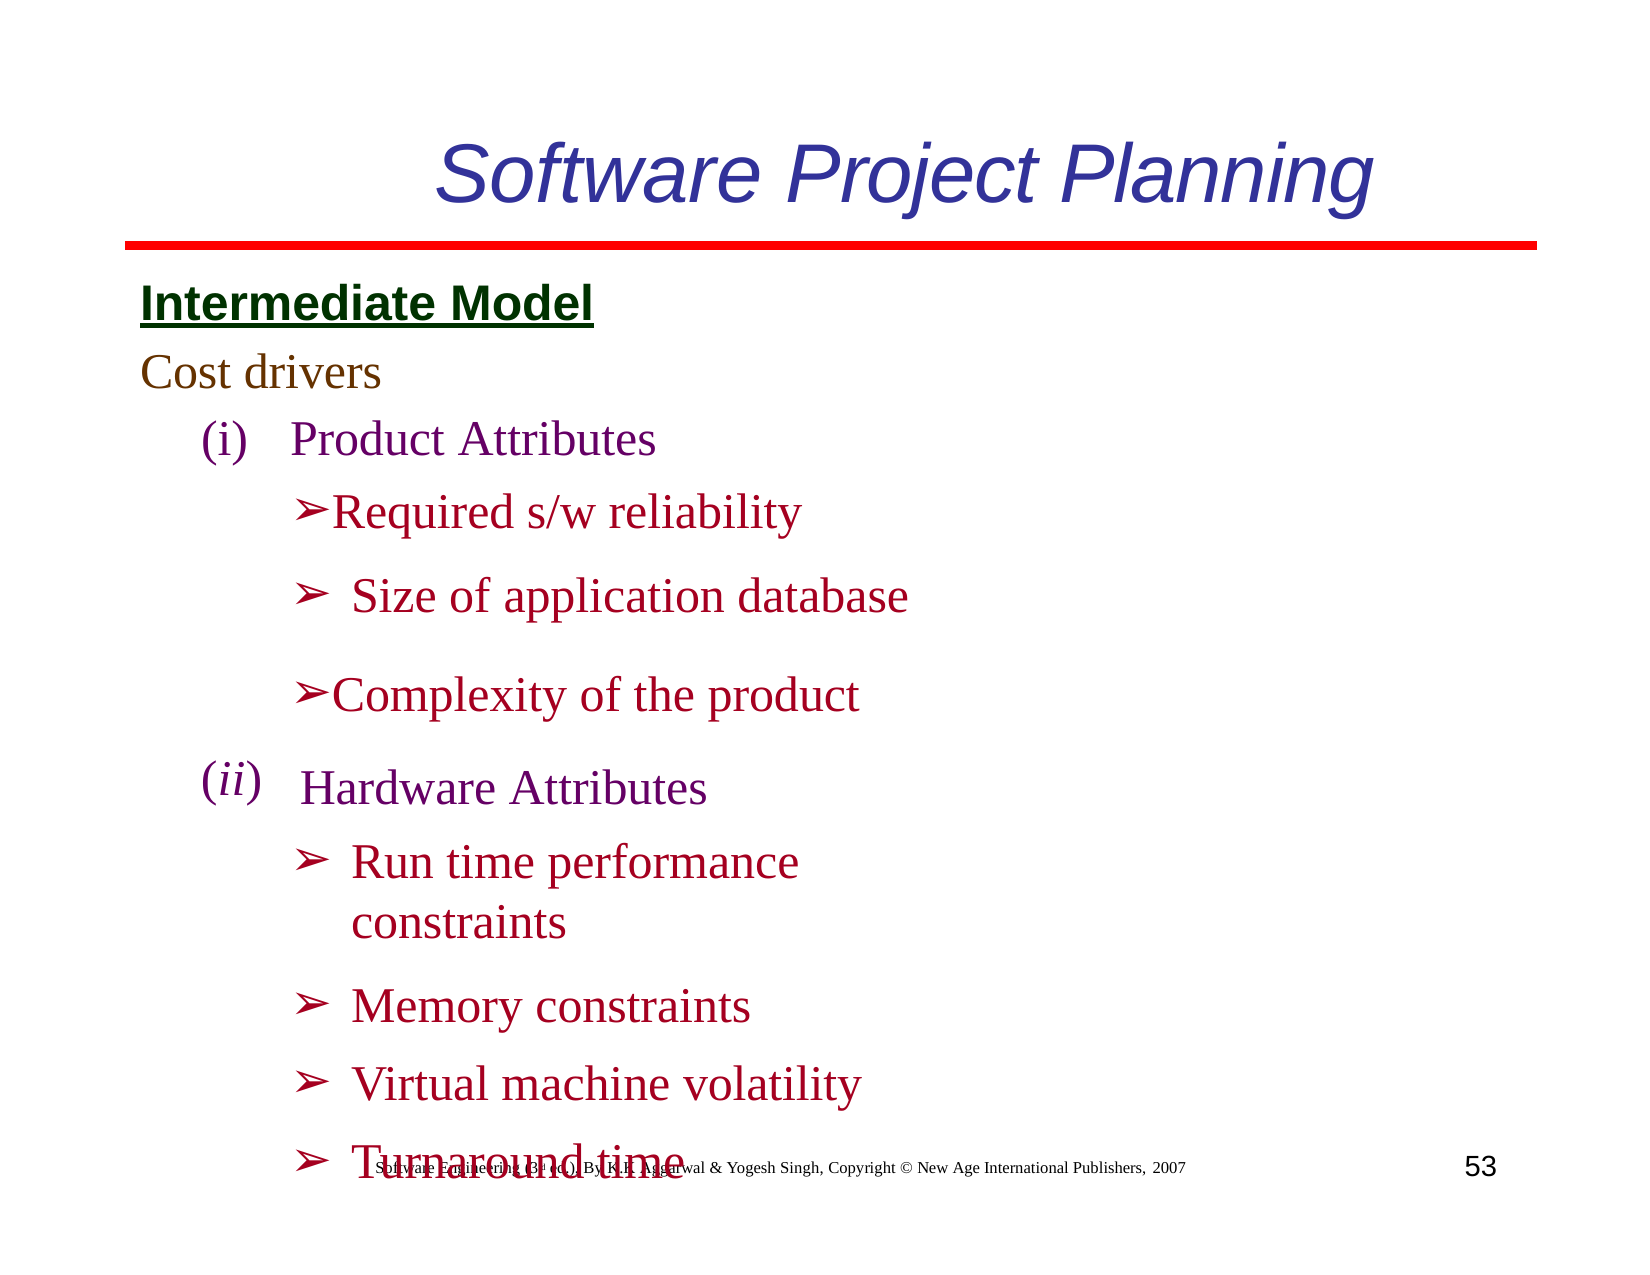

# Software Project Planning

Intermediate Model
Cost drivers
Product Attributes
Required s/w reliability
Size of application database
Complexity of the product  Hardware Attributes
Run time performance constraints
Memory constraints
Virtual machine volatility
Turnaround time
(ii)
53
Software Engineering (3rd  ed.), By K.K Aggarwal & Yogesh Singh, Copyright © New Age International Publishers, 2007